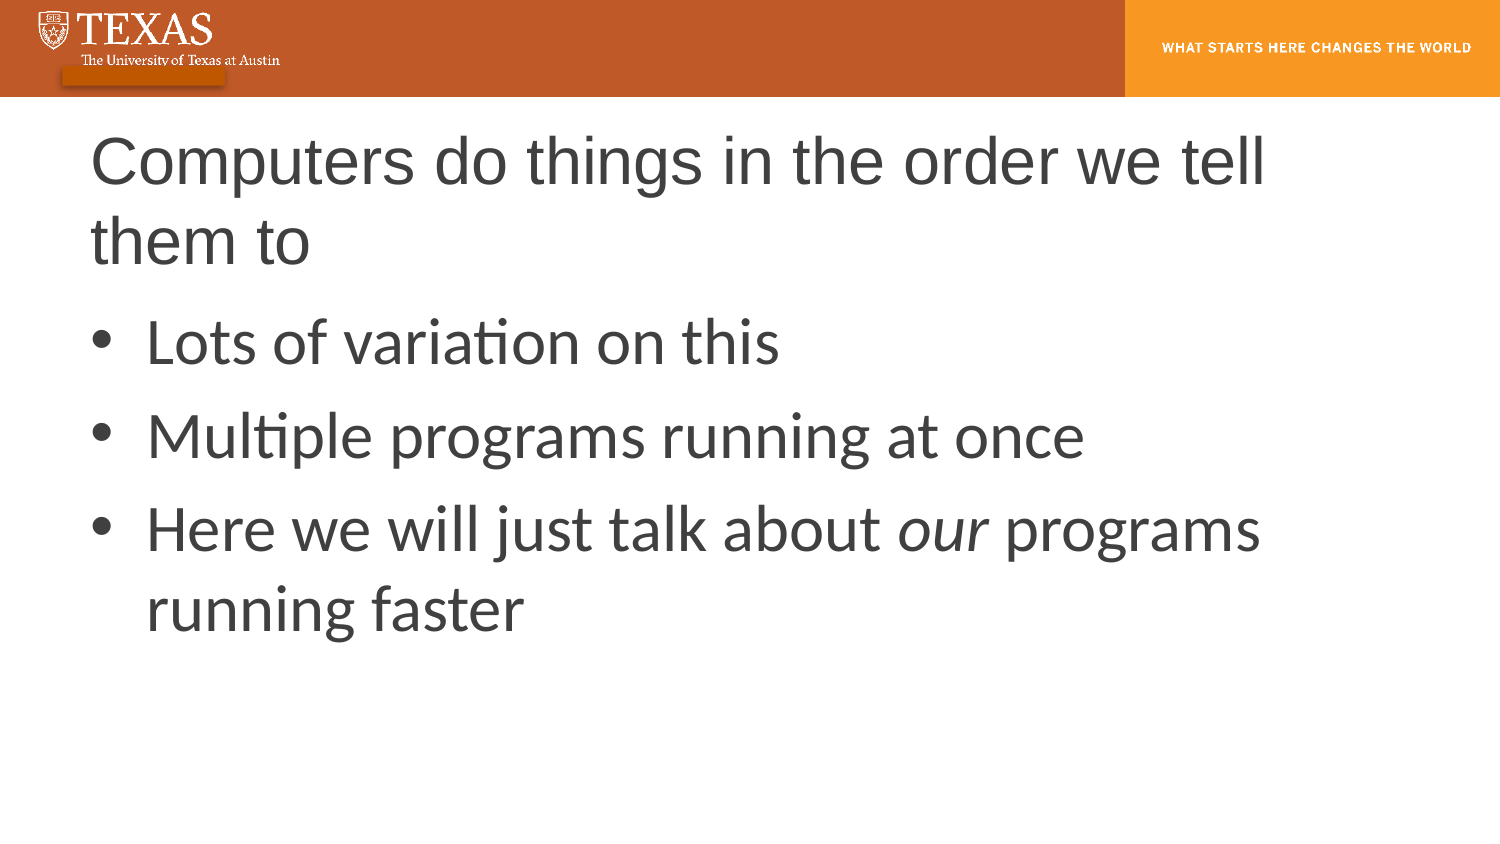

# Computers do things in the order we tell them to
Lots of variation on this
Multiple programs running at once
Here we will just talk about our programs running faster